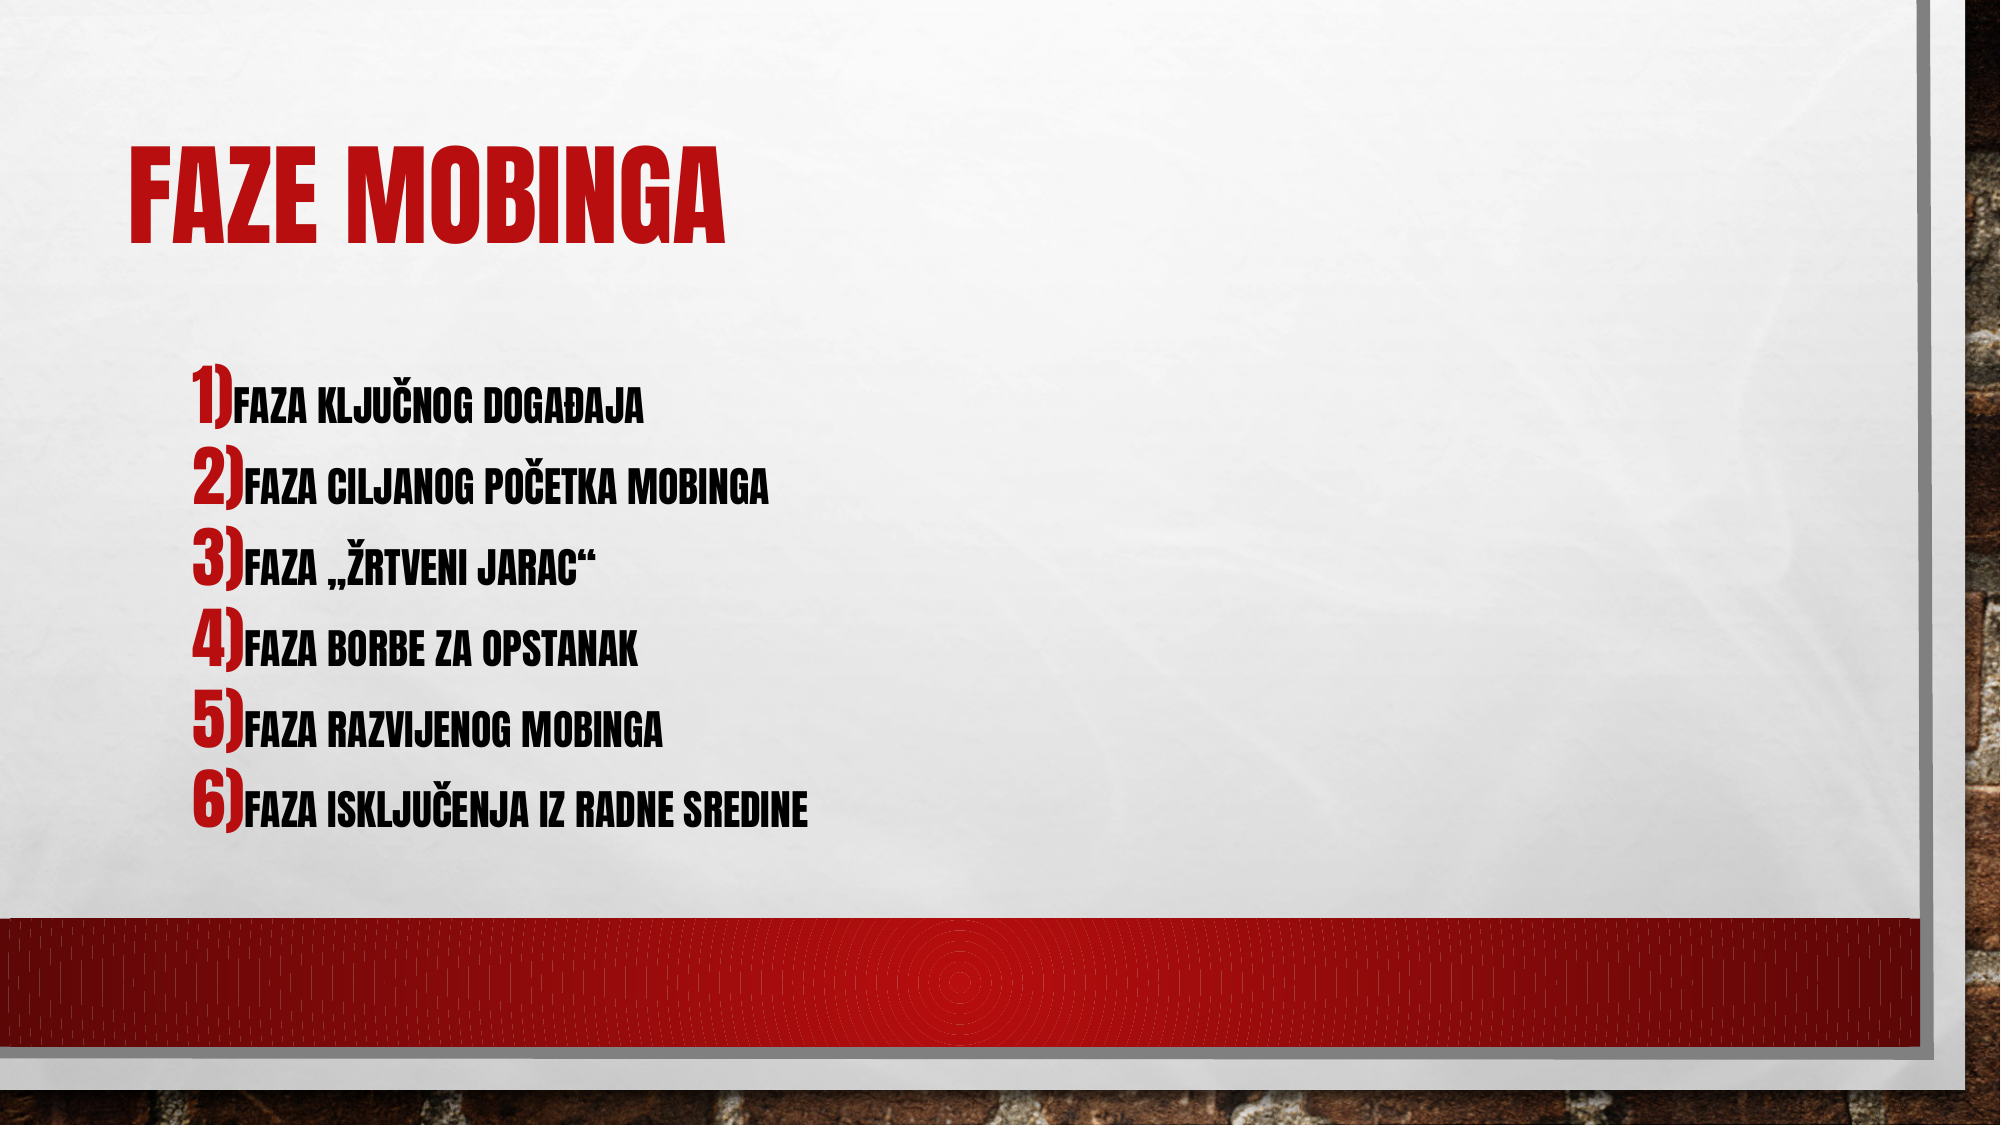

# Faze mobinga
Faza ključnog događaja
Faza ciljanog početka mobinga
Faza „Žrtveni jarac“
Faza borbe za opstanak
Faza razvijenog mobinga
Faza isključenja iz radne sredine